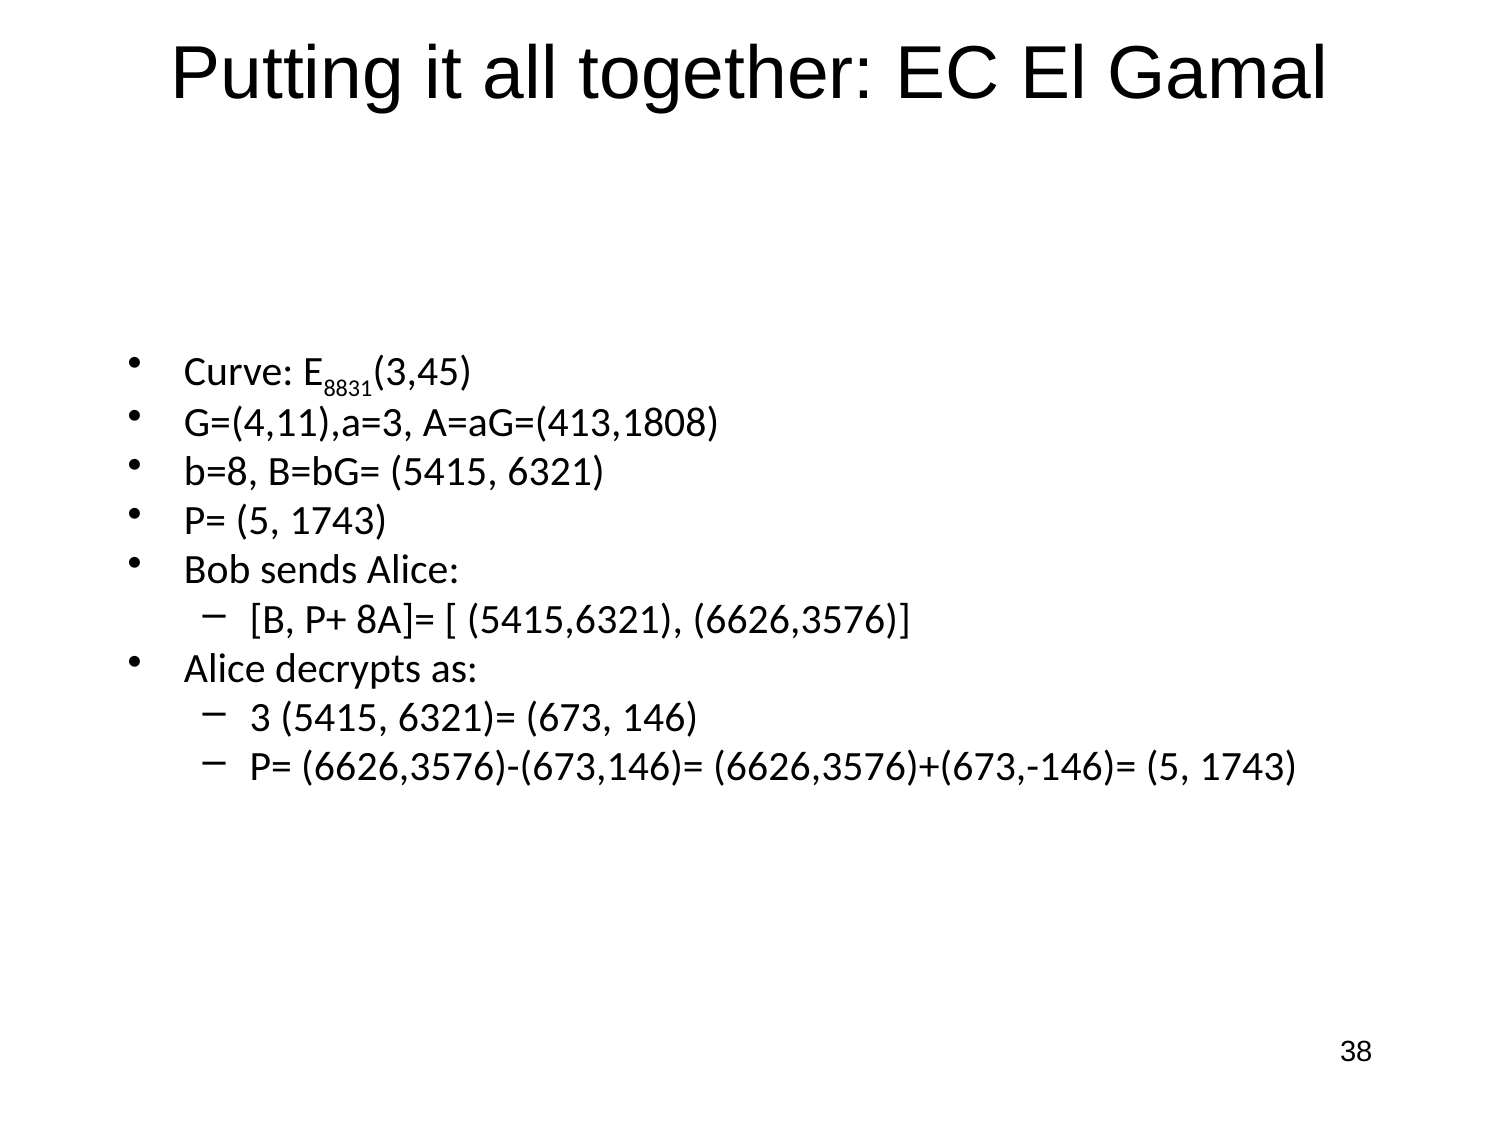

# Putting it all together: EC El Gamal
Curve: E8831(3,45)
G=(4,11),a=3, A=aG=(413,1808)
b=8, B=bG= (5415, 6321)
P= (5, 1743)
Bob sends Alice:
[B, P+ 8A]= [ (5415,6321), (6626,3576)]
Alice decrypts as:
3 (5415, 6321)= (673, 146)
P= (6626,3576)-(673,146)= (6626,3576)+(673,-146)= (5, 1743)

38